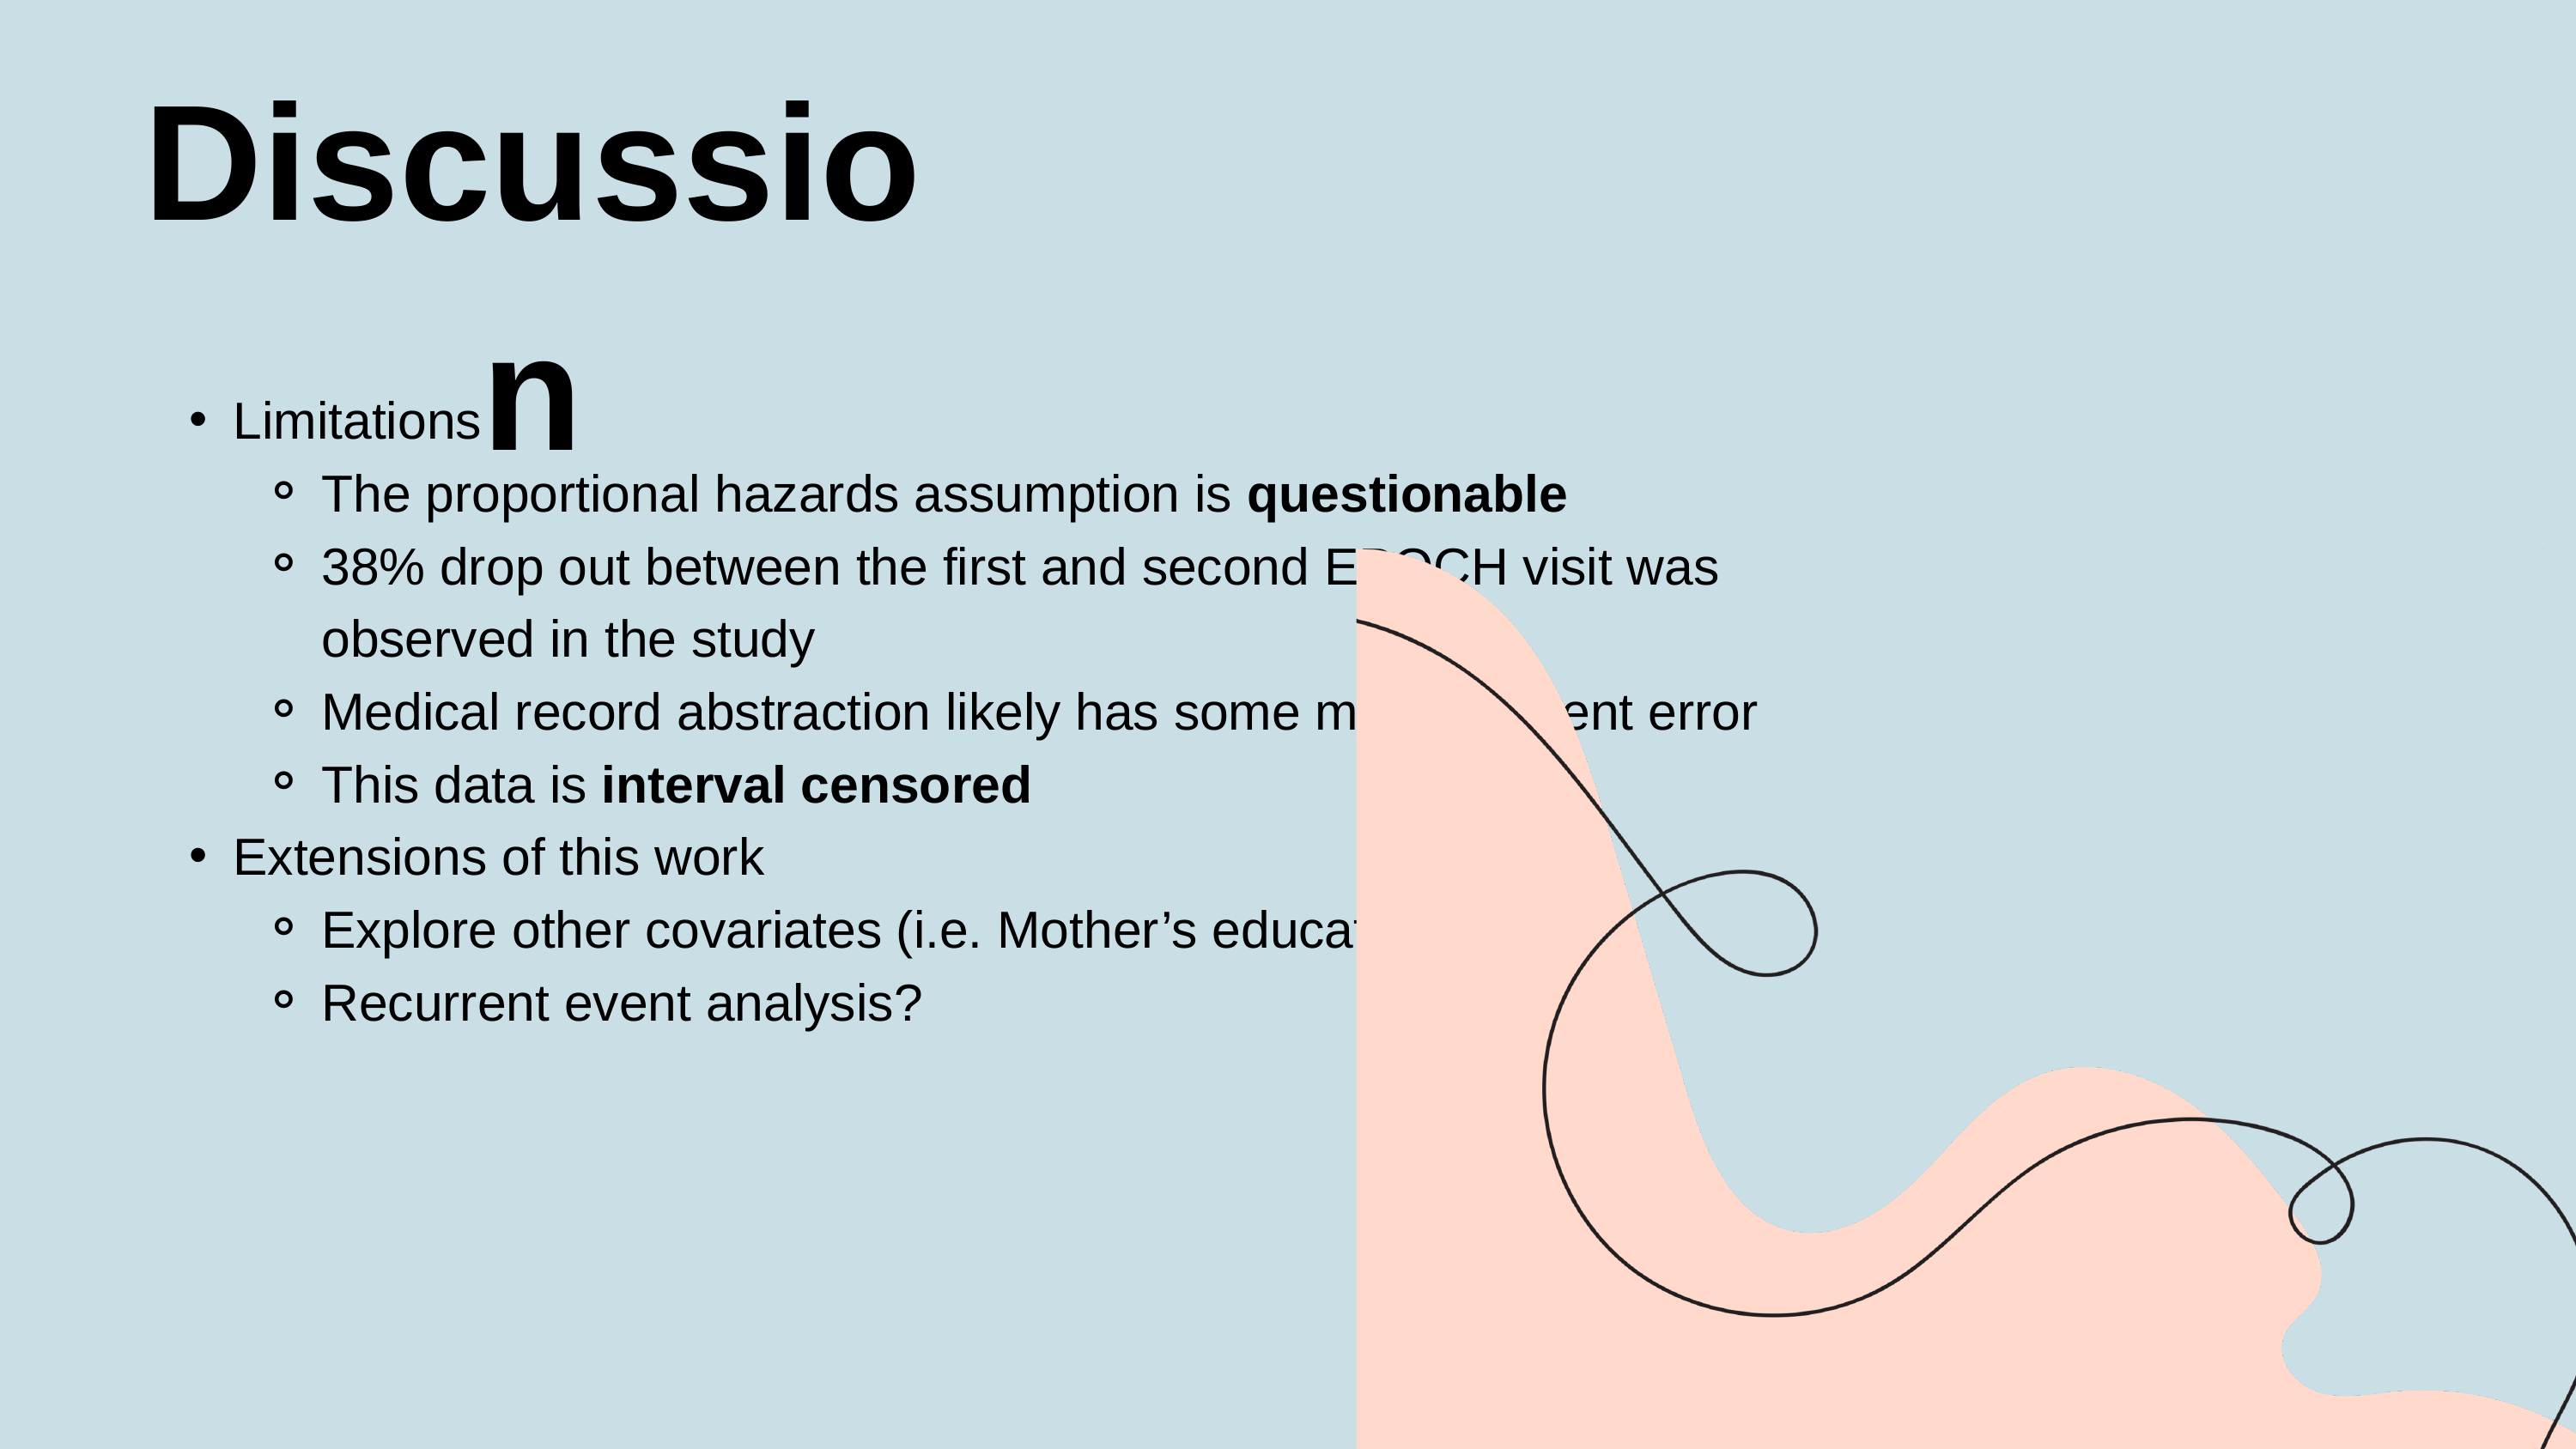

Discussion
Limitations
The proportional hazards assumption is questionable
38% drop out between the first and second EPOCH visit was observed in the study
Medical record abstraction likely has some measurement error
This data is interval censored
Extensions of this work
Explore other covariates (i.e. Mother’s education)
Recurrent event analysis?